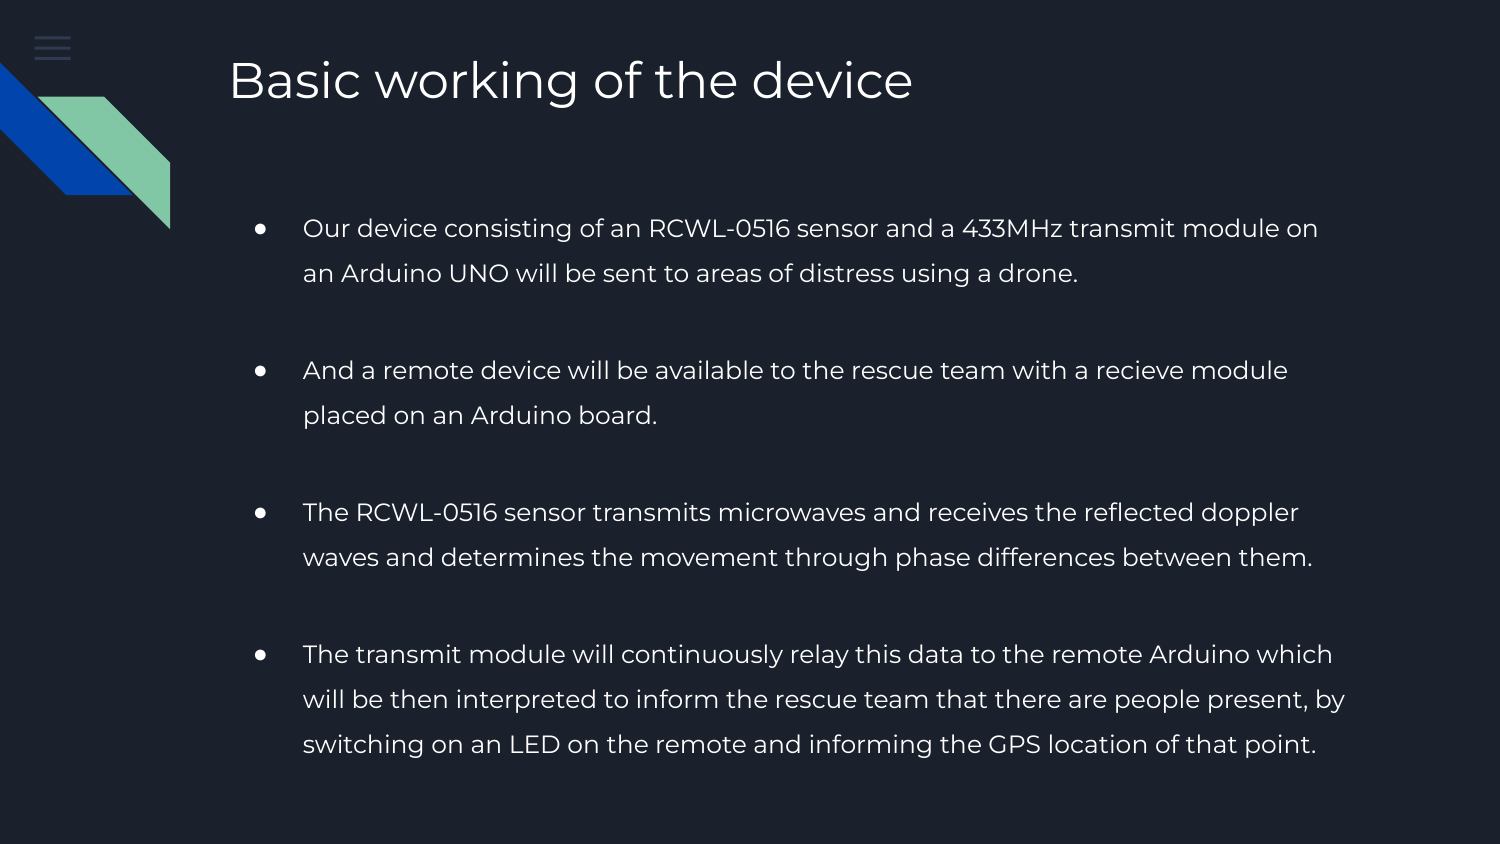

# Basic working of the device
Our device consisting of an RCWL-0516 sensor and a 433MHz transmit module on an Arduino UNO will be sent to areas of distress using a drone.

And a remote device will be available to the rescue team with a recieve module placed on an Arduino board.

The RCWL-0516 sensor transmits microwaves and receives the reflected doppler waves and determines the movement through phase differences between them.

The transmit module will continuously relay this data to the remote Arduino which will be then interpreted to inform the rescue team that there are people present, by switching on an LED on the remote and informing the GPS location of that point.